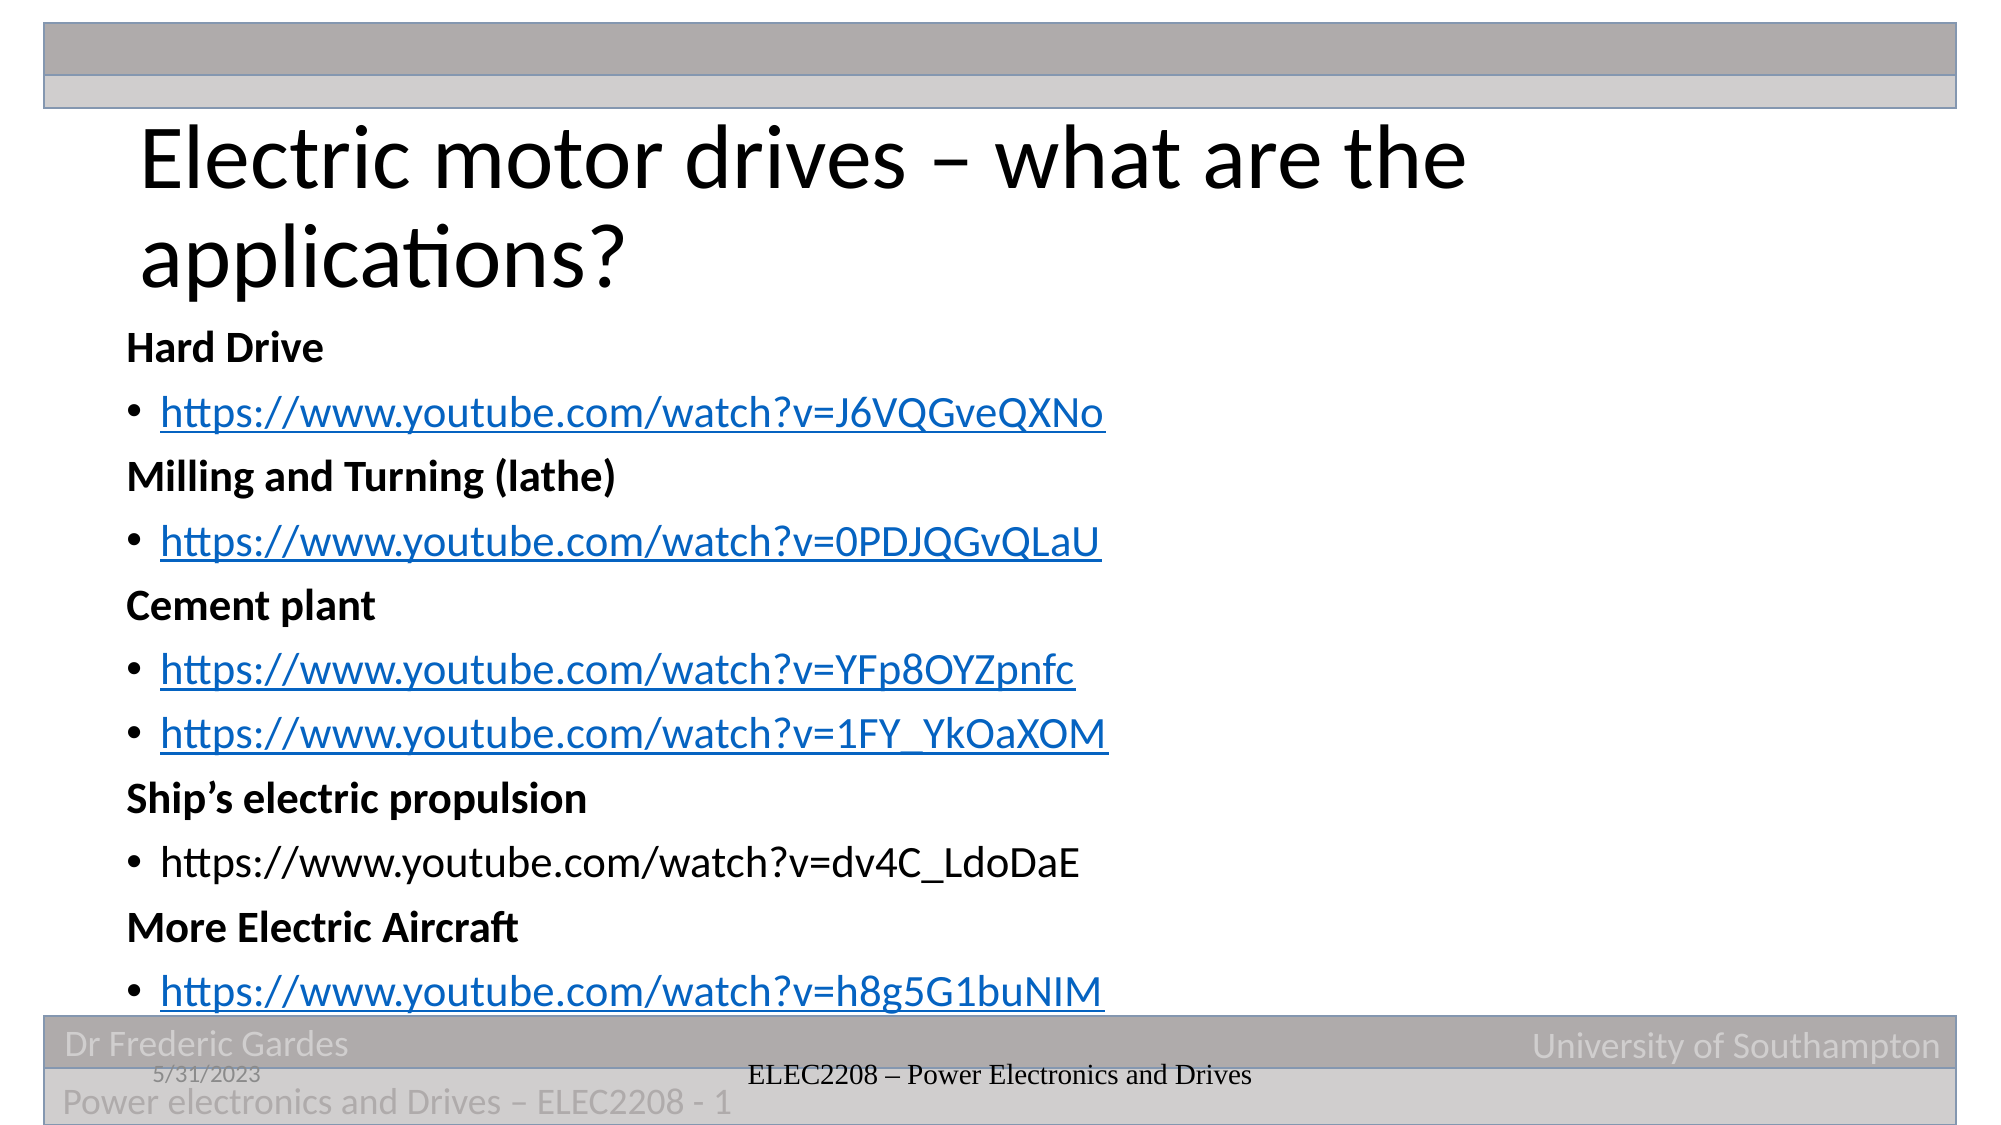

# Electric motor drives – what are the applications?
Hard Drive
https://www.youtube.com/watch?v=J6VQGveQXNo
Milling and Turning (lathe)
https://www.youtube.com/watch?v=0PDJQGvQLaU
Cement plant
https://www.youtube.com/watch?v=YFp8OYZpnfc
https://www.youtube.com/watch?v=1FY_YkOaXOM
Ship’s electric propulsion
https://www.youtube.com/watch?v=dv4C_LdoDaE
More Electric Aircraft
https://www.youtube.com/watch?v=h8g5G1buNIM

5/31/2023
ELEC2208 – Power Electronics and Drives